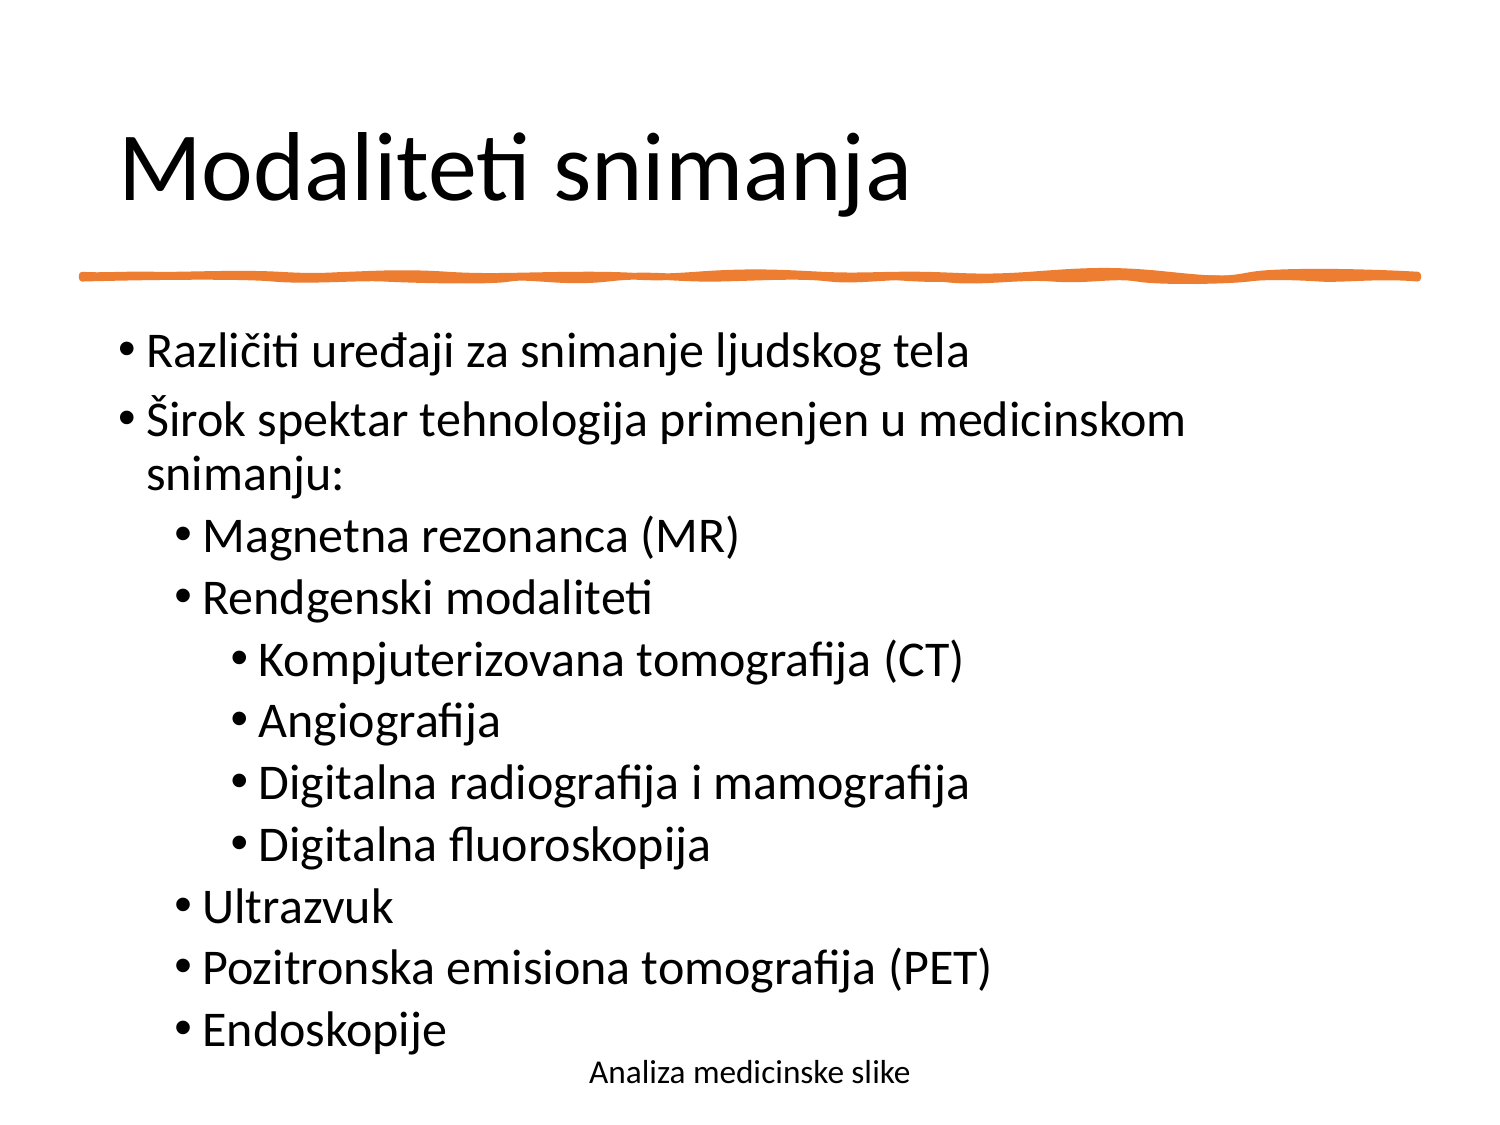

# Modaliteti snimanja

Različiti uređaji za snimanje ljudskog tela
Širok spektar tehnologija primenjen u medicinskom snimanju:
Magnetna rezonanca (MR)
Rendgenski modaliteti
Kompjuterizovana tomografija (CT)
Angiografija
Digitalna radiografija i mamografija
Digitalna fluoroskopija
Ultrazvuk
Pozitronska emisiona tomografija (PET)
Endoskopije

Analiza medicinske slike